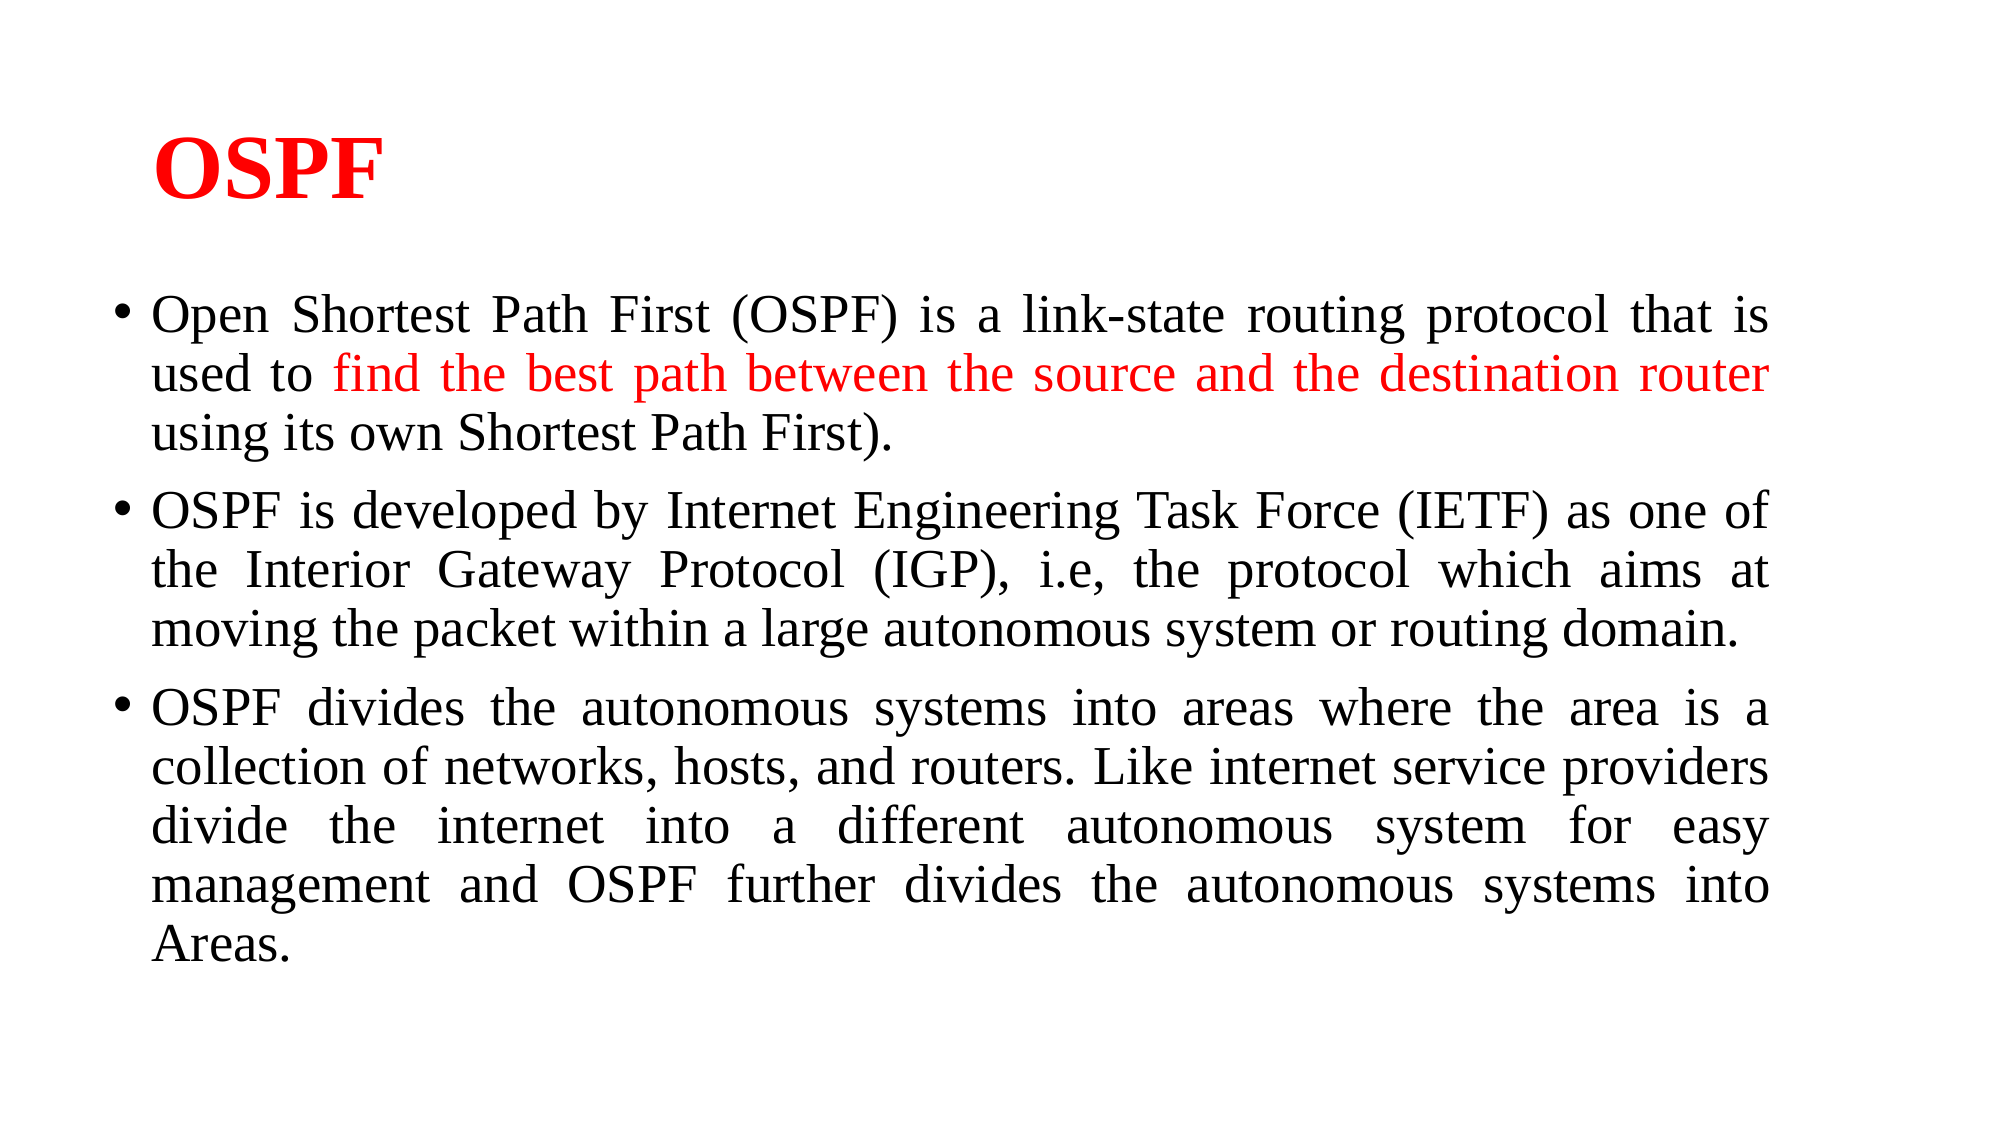

# OSPF
Open Shortest Path First (OSPF) is a link-state routing protocol that is used to find the best path between the source and the destination router using its own Shortest Path First).
OSPF is developed by Internet Engineering Task Force (IETF) as one of the Interior Gateway Protocol (IGP), i.e, the protocol which aims at moving the packet within a large autonomous system or routing domain.
OSPF divides the autonomous systems into areas where the area is a collection of networks, hosts, and routers. Like internet service providers divide the internet into a different autonomous system for easy management and OSPF further divides the autonomous systems into Areas.